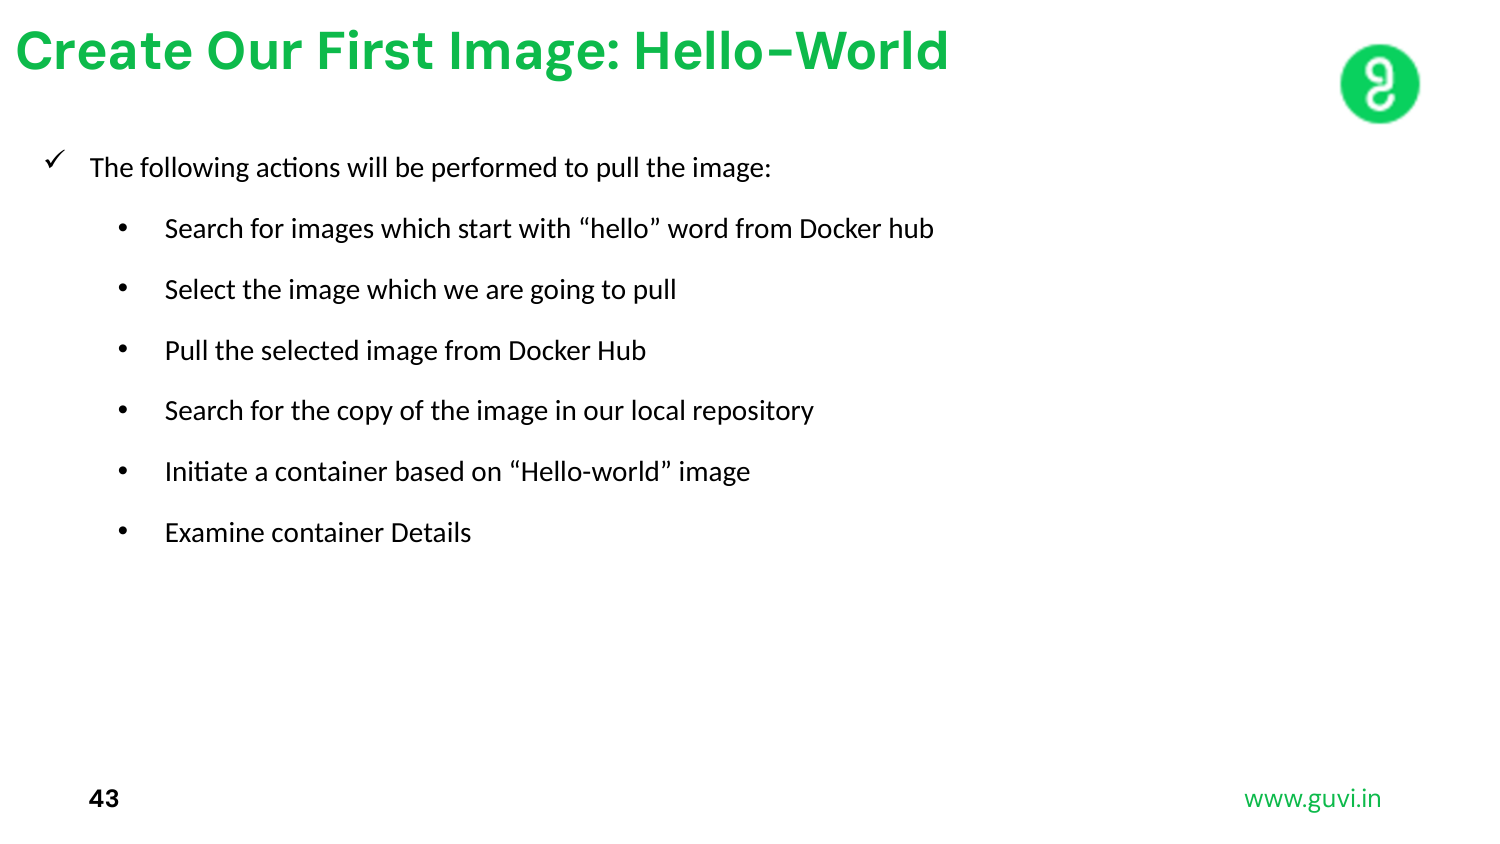

Create Our First Image: Hello-World
The following actions will be performed to pull the image:
Search for images which start with “hello” word from Docker hub
Select the image which we are going to pull
Pull the selected image from Docker Hub
Search for the copy of the image in our local repository
Initiate a container based on “Hello-world” image
Examine container Details

43
www.guvi.in